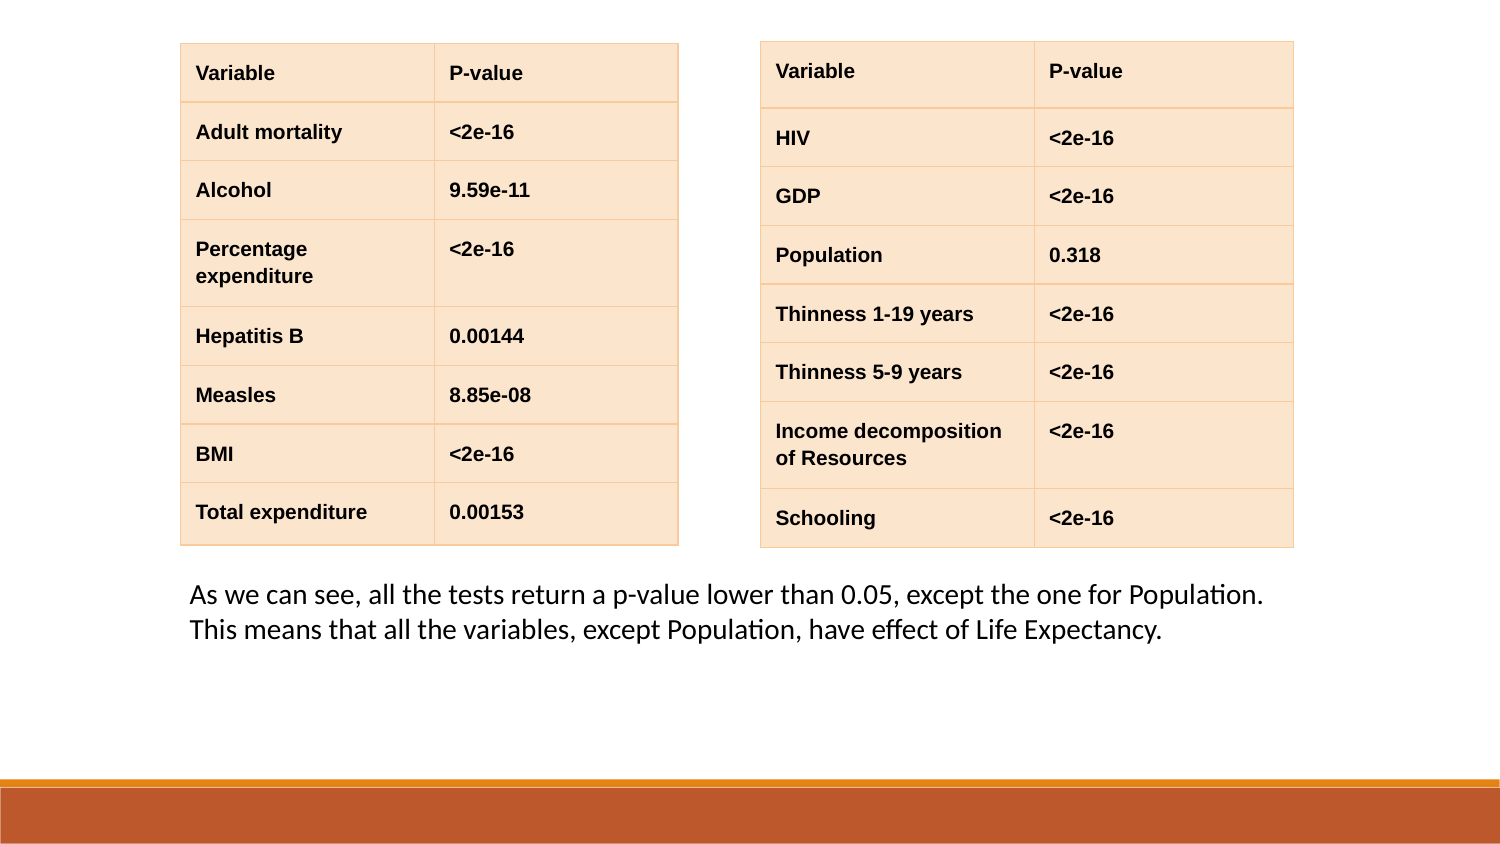

| Variable | P-value |
| --- | --- |
| HIV | <2e-16 |
| GDP | <2e-16 |
| Population | 0.318 |
| Thinness 1-19 years | <2e-16 |
| Thinness 5-9 years | <2e-16 |
| Income decomposition of Resources | <2e-16 |
| Schooling | <2e-16 |
| Variable | P-value |
| --- | --- |
| Adult mortality | <2e-16 |
| Alcohol | 9.59e-11 |
| Percentage expenditure | <2e-16 |
| Hepatitis B | 0.00144 |
| Measles | 8.85e-08 |
| BMI | <2e-16 |
| Total expenditure | 0.00153 |
As we can see, all the tests return a p-value lower than 0.05, except the one for Population. This means that all the variables, except Population, have effect of Life Expectancy.